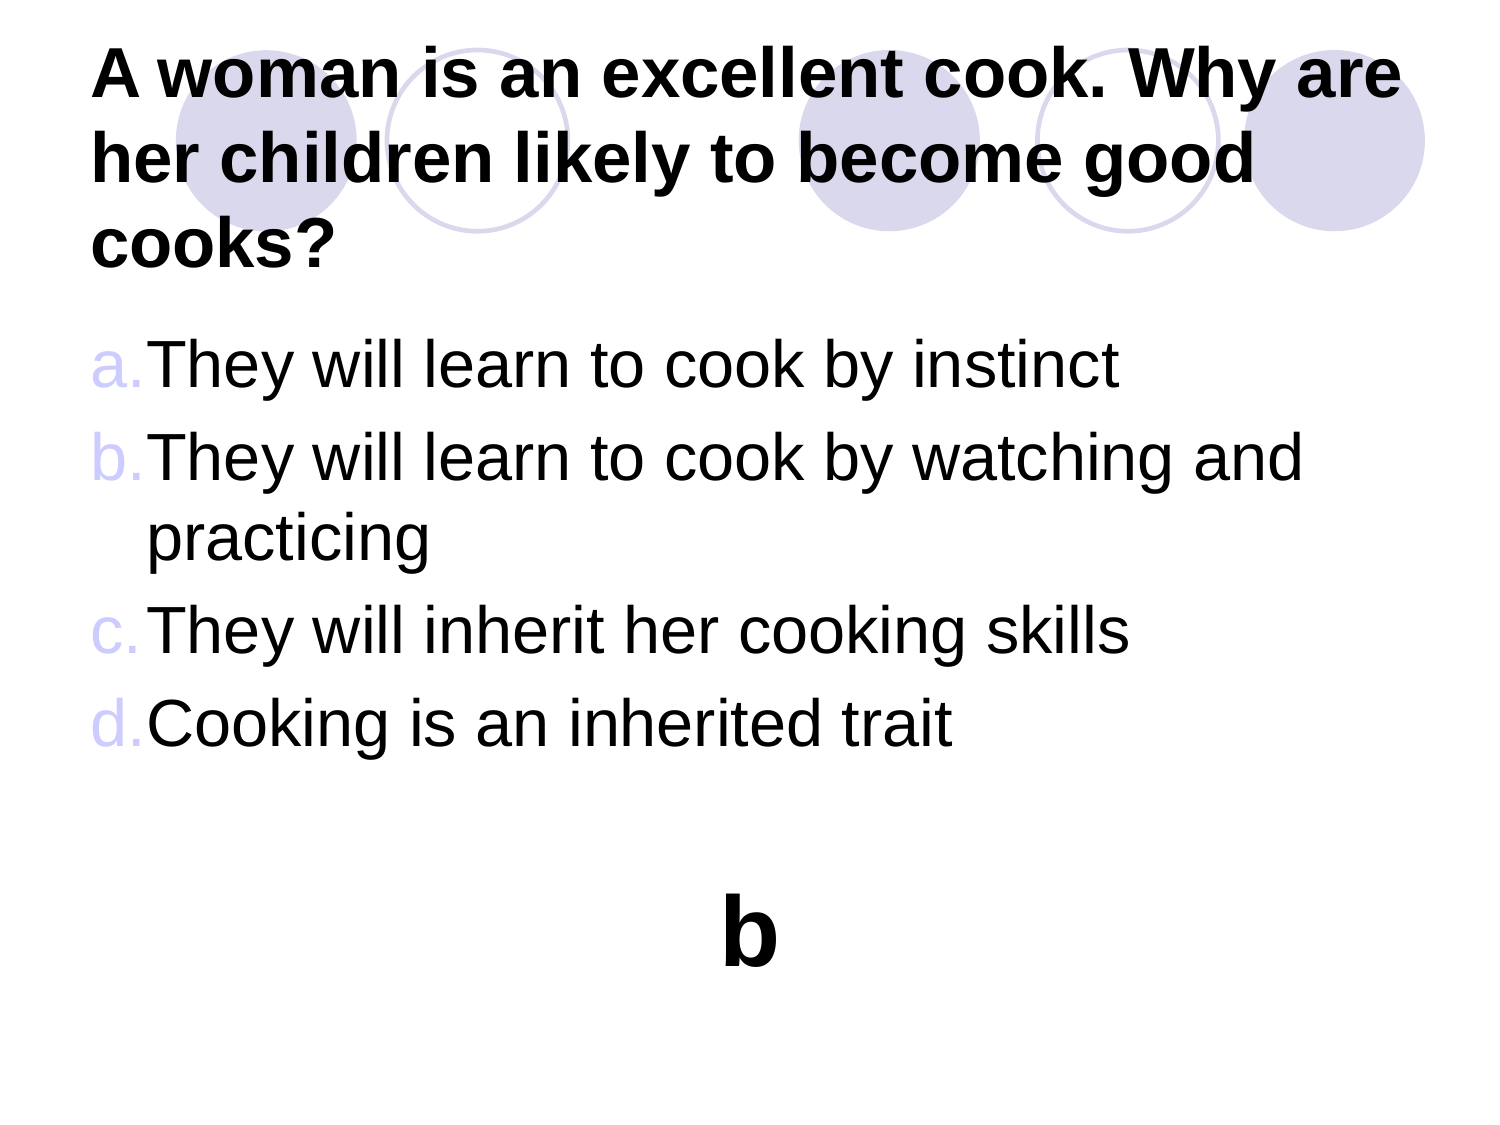

# A woman is an excellent cook. Why are her children likely to become good cooks?
They will learn to cook by instinct
They will learn to cook by watching and practicing
They will inherit her cooking skills
Cooking is an inherited trait

b